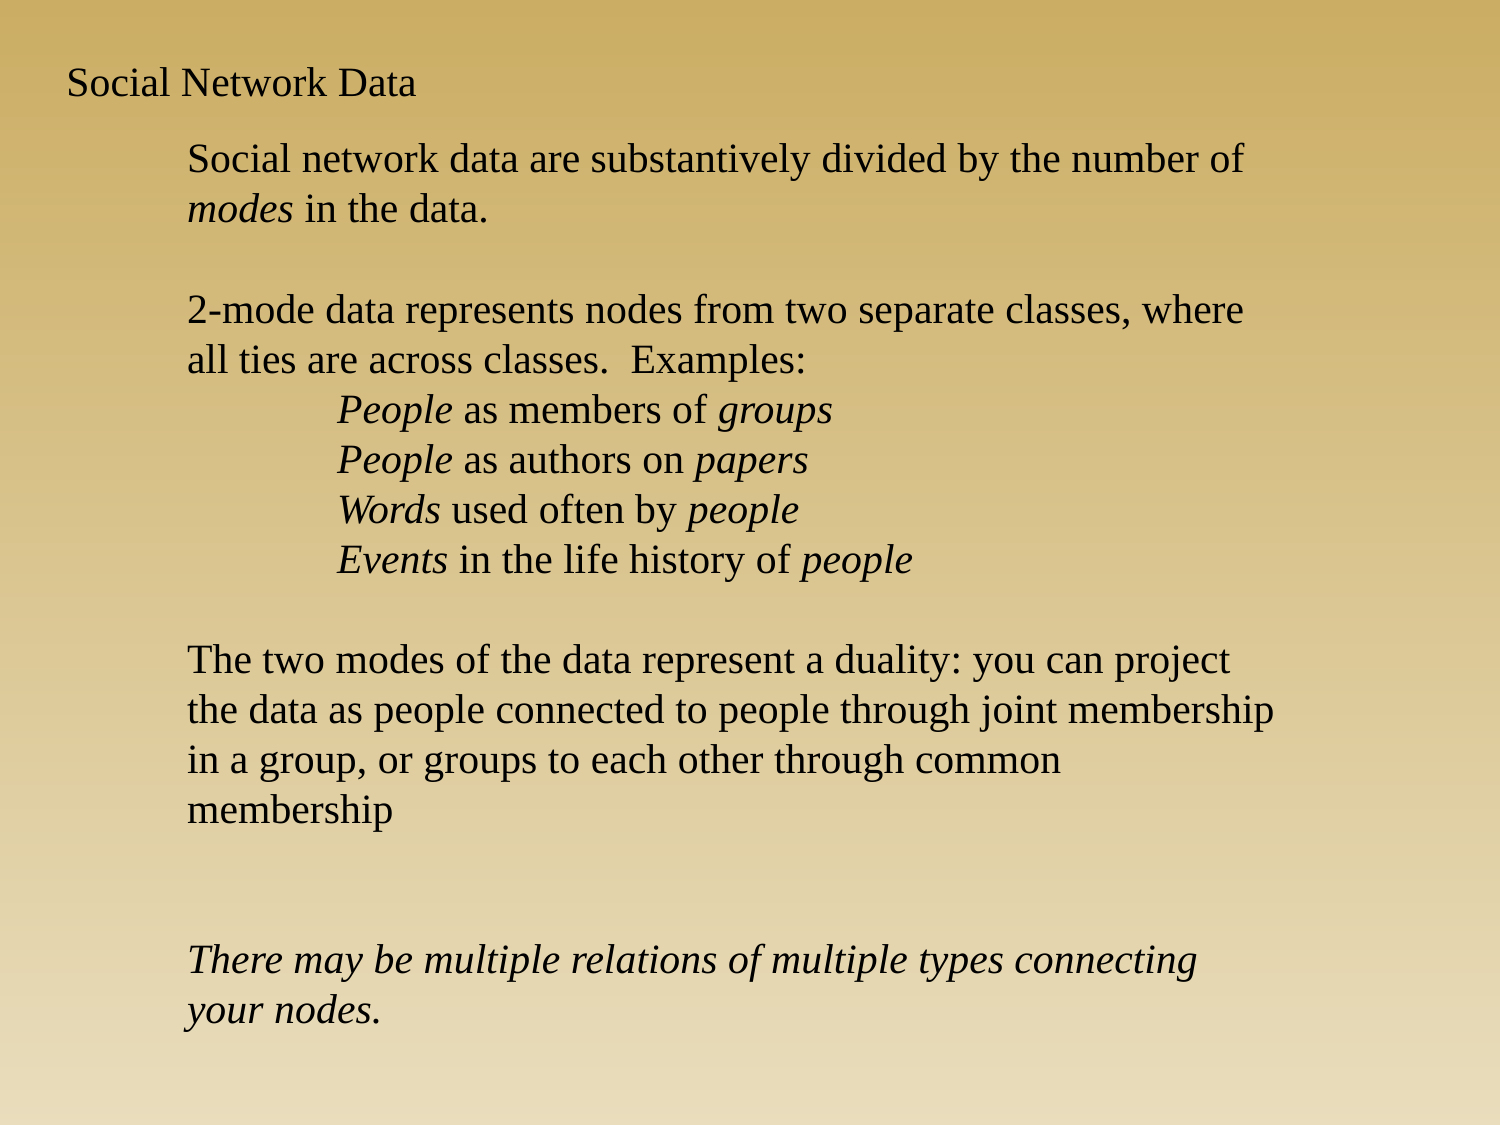

Social Network Data
Social network data are substantively divided by the number of modes in the data.

2-mode data represents nodes from two separate classes, where all ties are across classes.  Examples:
	People as members of groups
	People as authors on papers
	Words used often by people
	Events in the life history of people

The two modes of the data represent a duality: you can project the data as people connected to people through joint membership in a group, or groups to each other through common membership

There may be multiple relations of multiple types connecting your nodes.